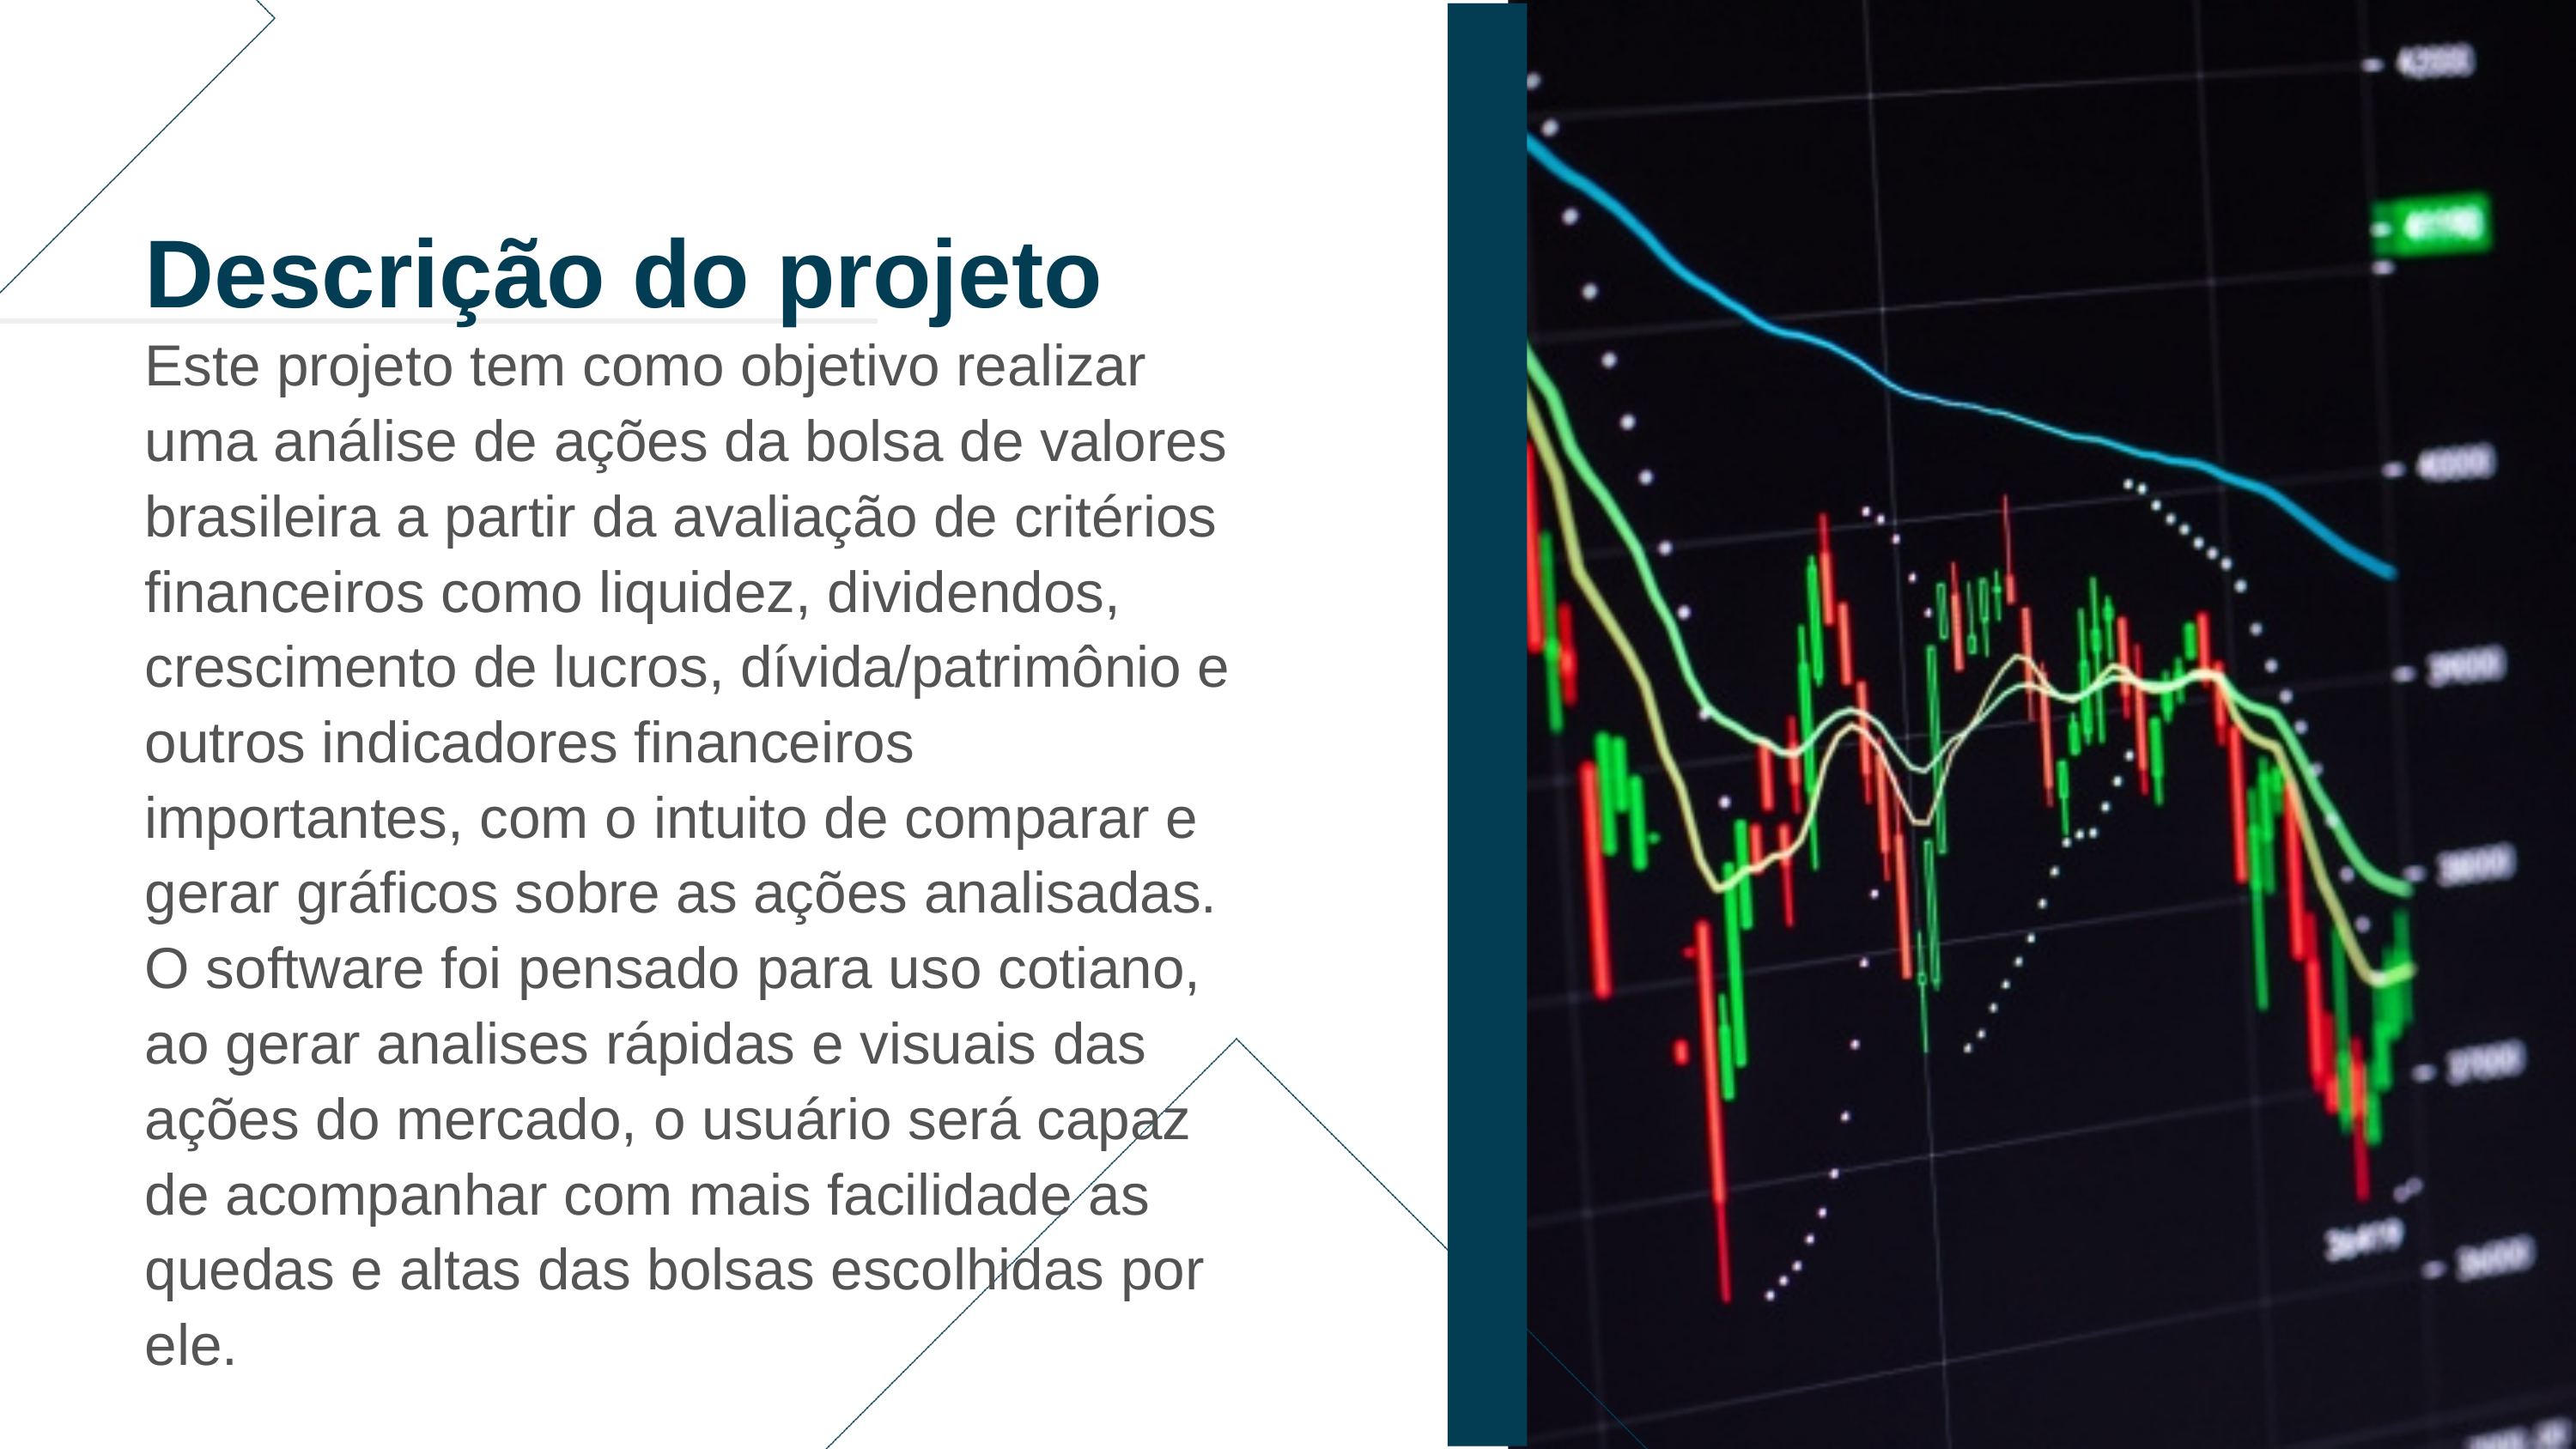

Descrição do projeto

Este projeto tem como objetivo realizar uma análise de ações da bolsa de valores brasileira a partir da avaliação de critérios financeiros como liquidez, dividendos, crescimento de lucros, dívida/patrimônio e outros indicadores financeiros importantes, com o intuito de comparar e gerar gráficos sobre as ações analisadas.
O software foi pensado para uso cotiano, ao gerar analises rápidas e visuais das ações do mercado, o usuário será capaz de acompanhar com mais facilidade as quedas e altas das bolsas escolhidas por ele.